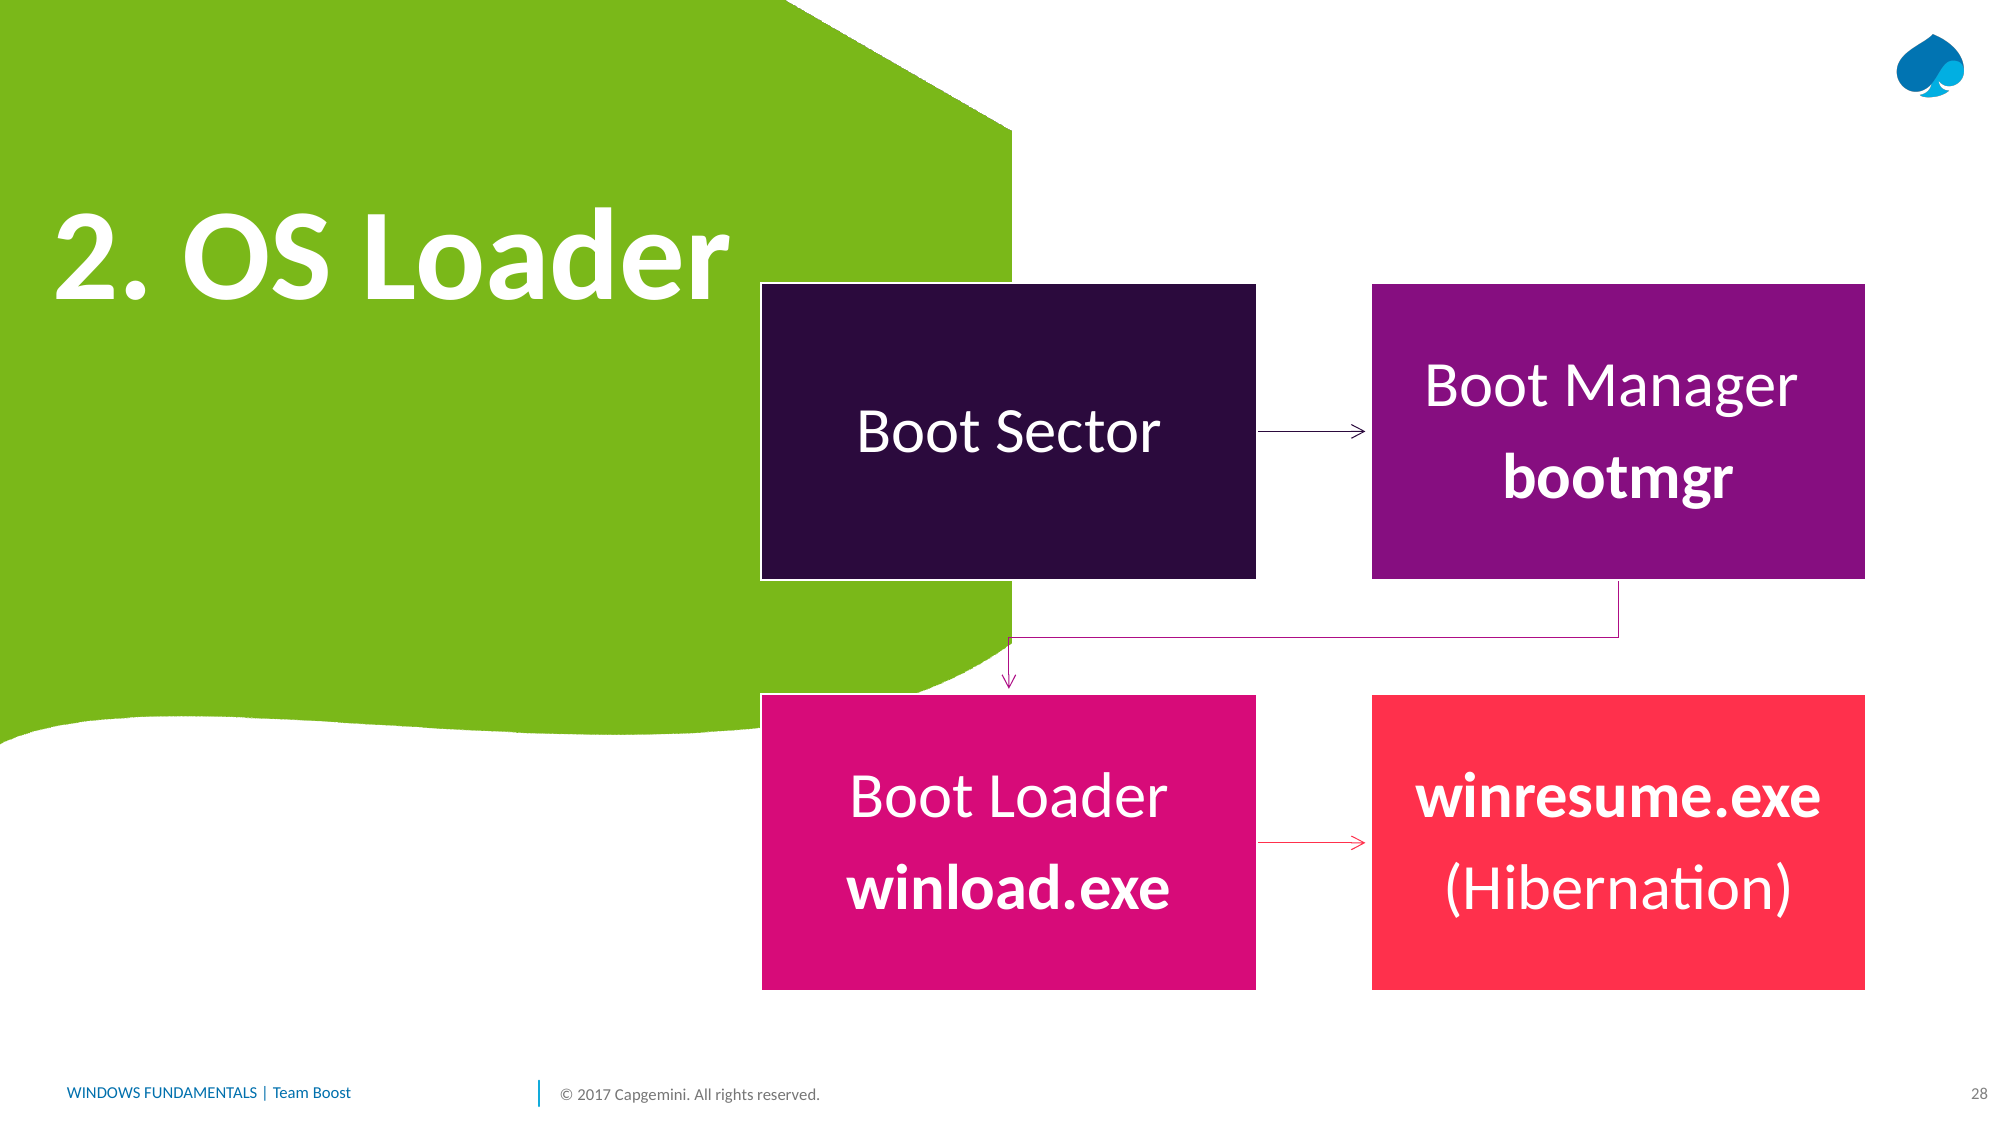

# 2. OS Loader

Boot Sector

Boot Manager
bootmgr

Boot Loader
winload.exe
winresume.exe
(Hibernation)